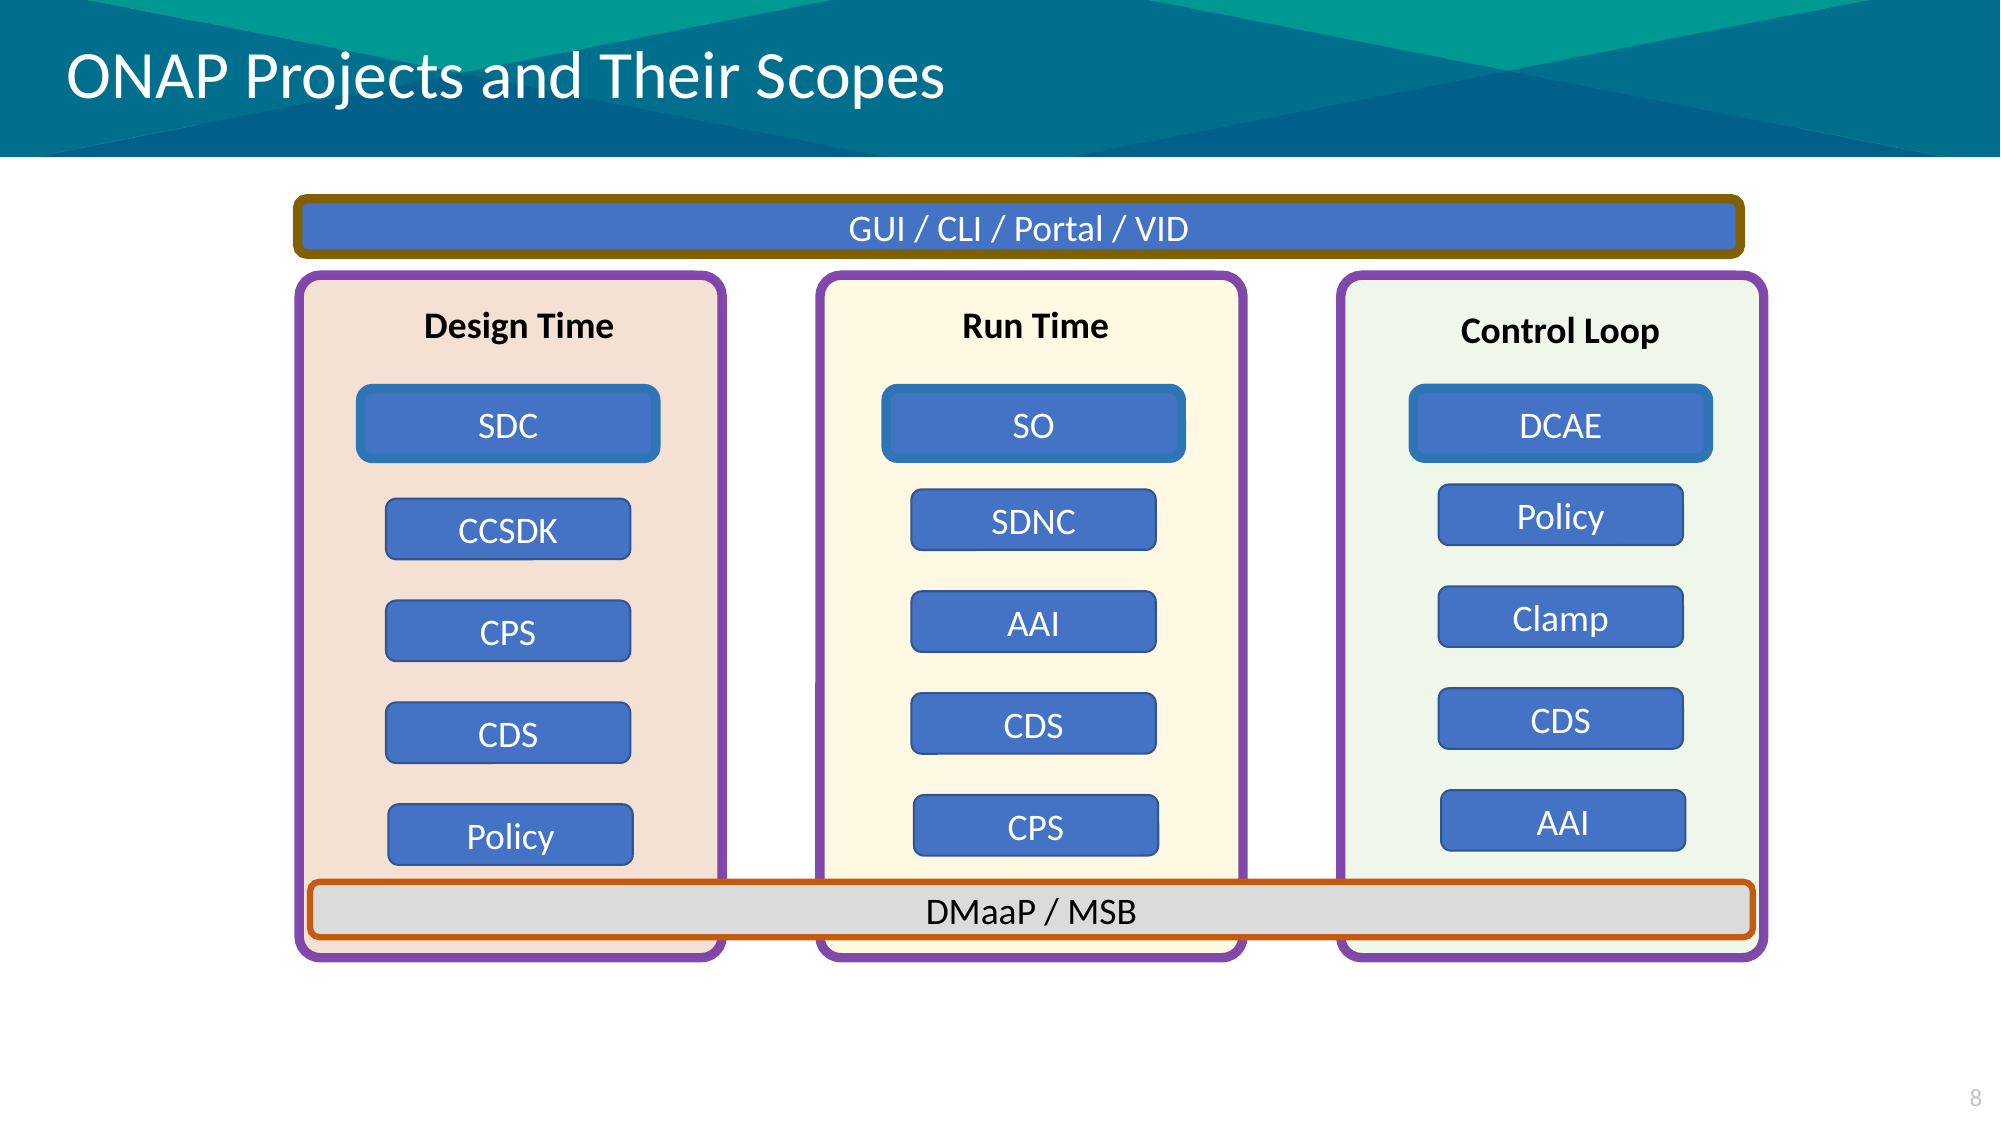

# ONAP Projects and Their Scopes
GUI / CLI / Portal / VID

Design Time
SDC
CCSDK
CPS
CDS
Policy

Run Time
SO
SDNC
AAI
CDS
CPS

Control Loop
DCAE
Policy
Clamp
CDS
AAI
DMaaP / MSB
8